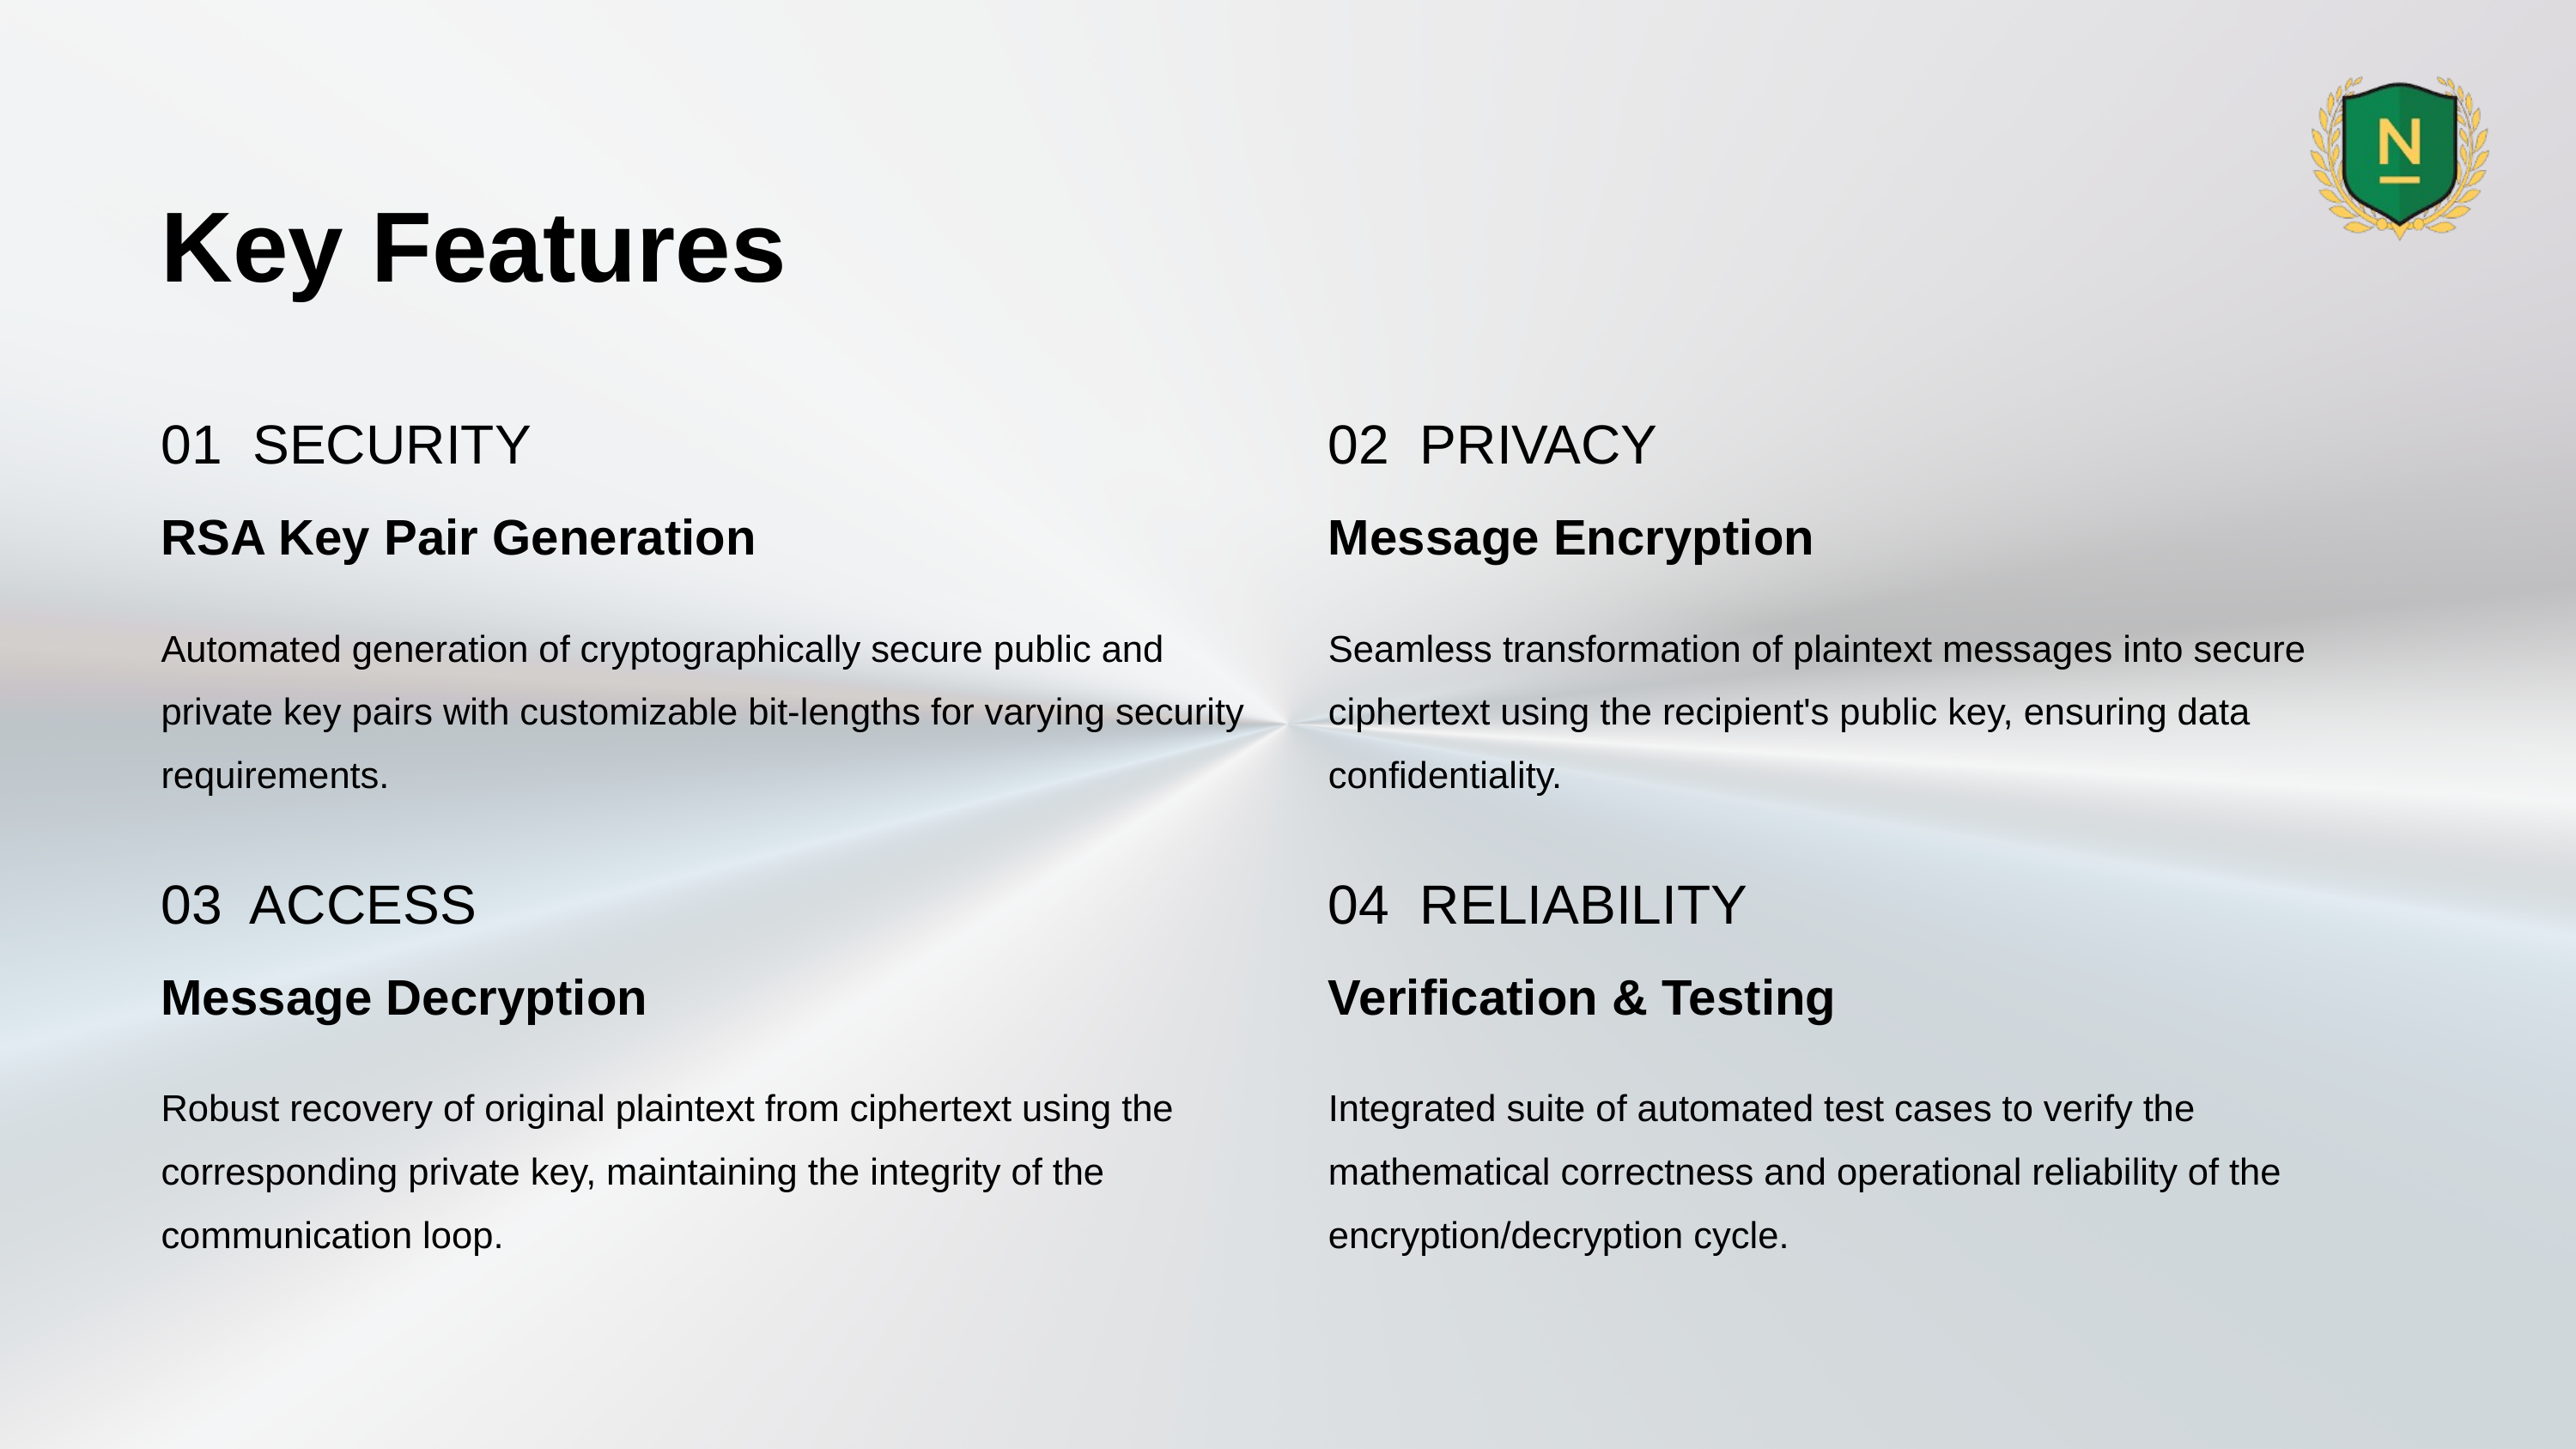

Key Features
01  SECURITY
02  PRIVACY
RSA Key Pair Generation
Message Encryption
Automated generation of cryptographically secure public and private key pairs with customizable bit-lengths for varying security requirements.
Seamless transformation of plaintext messages into secure ciphertext using the recipient's public key, ensuring data confidentiality.
03  ACCESS
04  RELIABILITY
Message Decryption
Verification & Testing
Robust recovery of original plaintext from ciphertext using the corresponding private key, maintaining the integrity of the communication loop.
Integrated suite of automated test cases to verify the mathematical correctness and operational reliability of the encryption/decryption cycle.